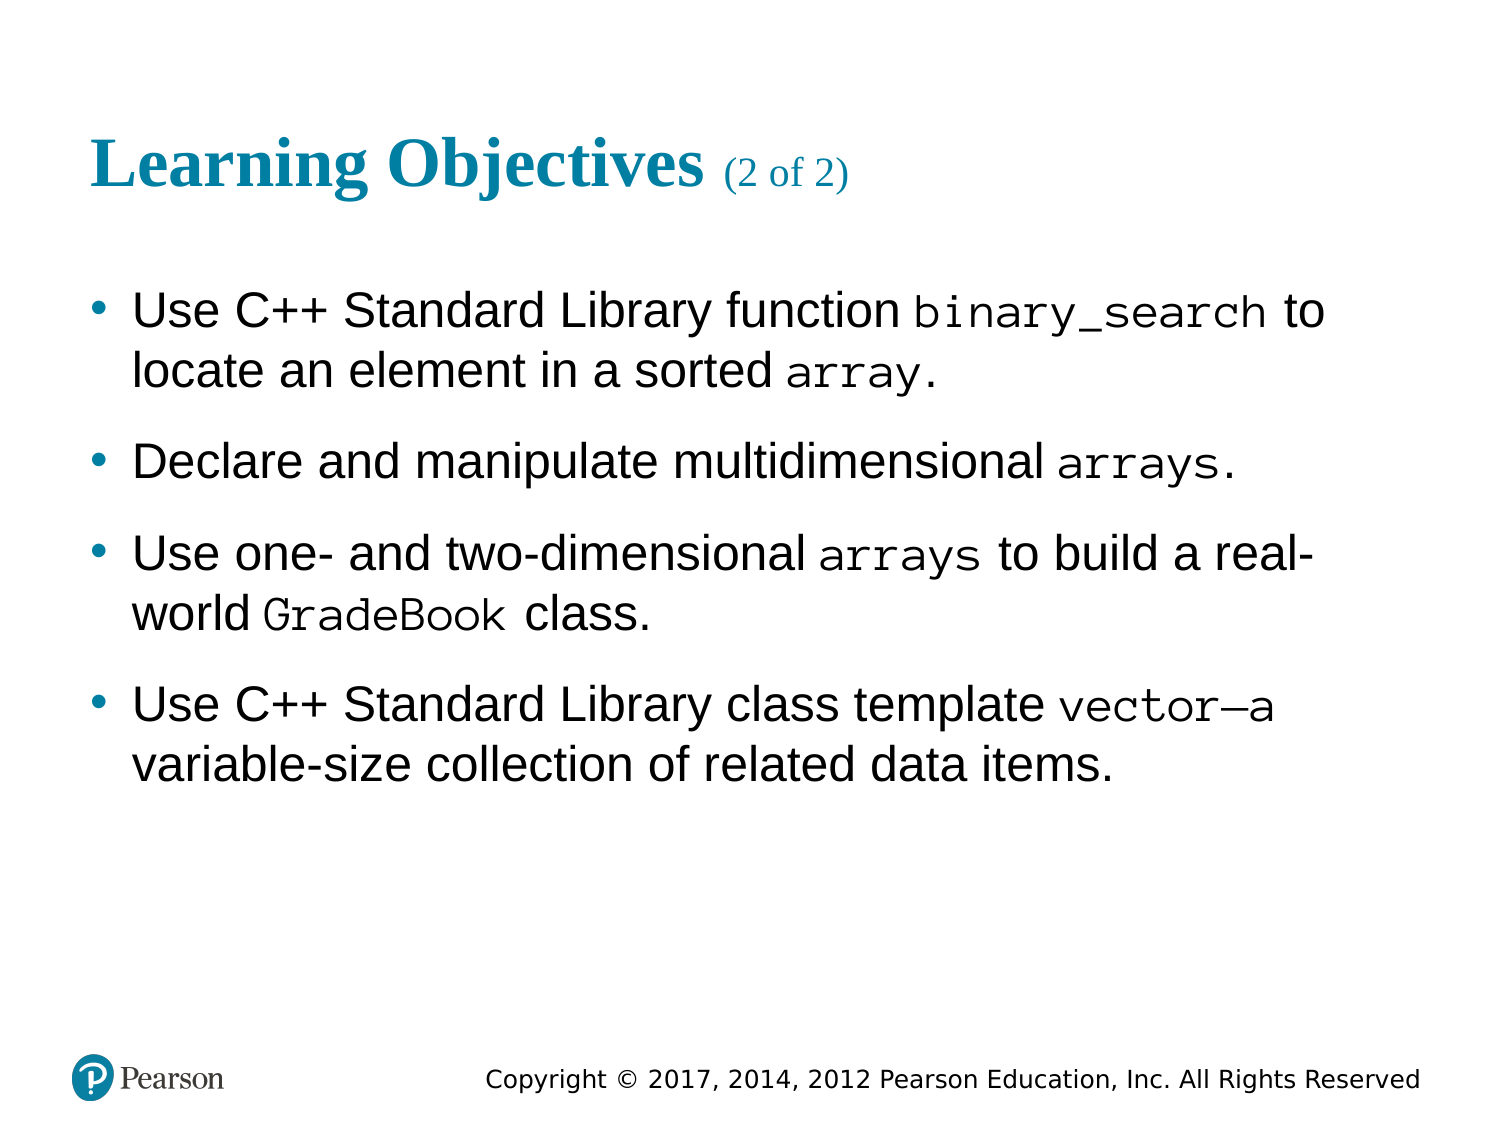

# Learning Objectives (2 of 2)
Use C++ Standard Library function binary_search to locate an element in a sorted array.
Declare and manipulate multidimensional arrays.
Use one- and two-dimensional arrays to build a real-world GradeBook class.
Use C++ Standard Library class template vector—a variable-size collection of related data items.